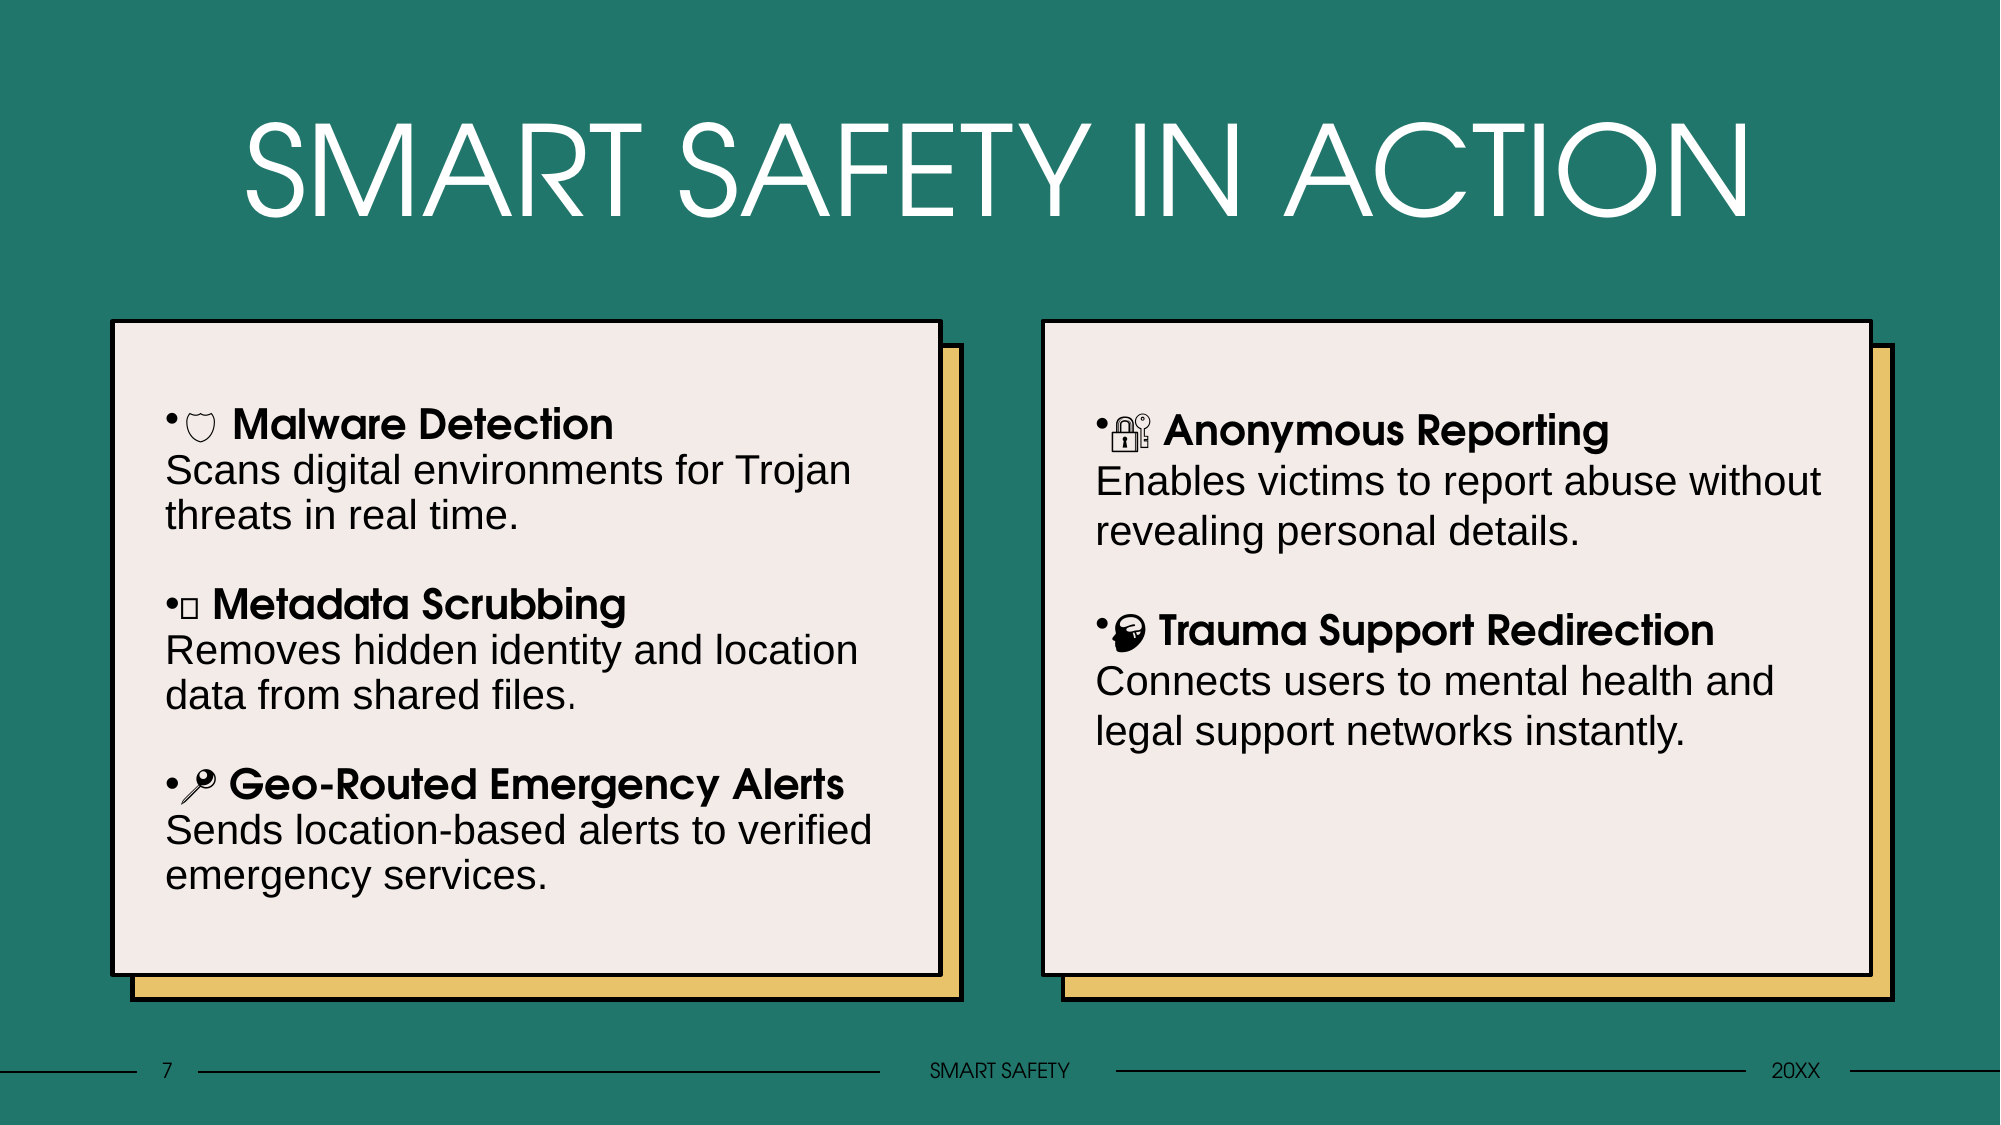

# SMART SAFETY IN ACTION
🔐 Anonymous Reporting
Enables victims to report abuse without revealing personal details.

🧠 Trauma Support Redirection
Connects users to mental health and legal support networks instantly.

🛡️ Malware Detection
Scans digital environments for Trojan threats in real time.

🧹 Metadata Scrubbing
Removes hidden identity and location data from shared files.

📍 Geo-Routed Emergency Alerts
Sends location-based alerts to verified emergency services.

7
SMART SAFETY
20XX